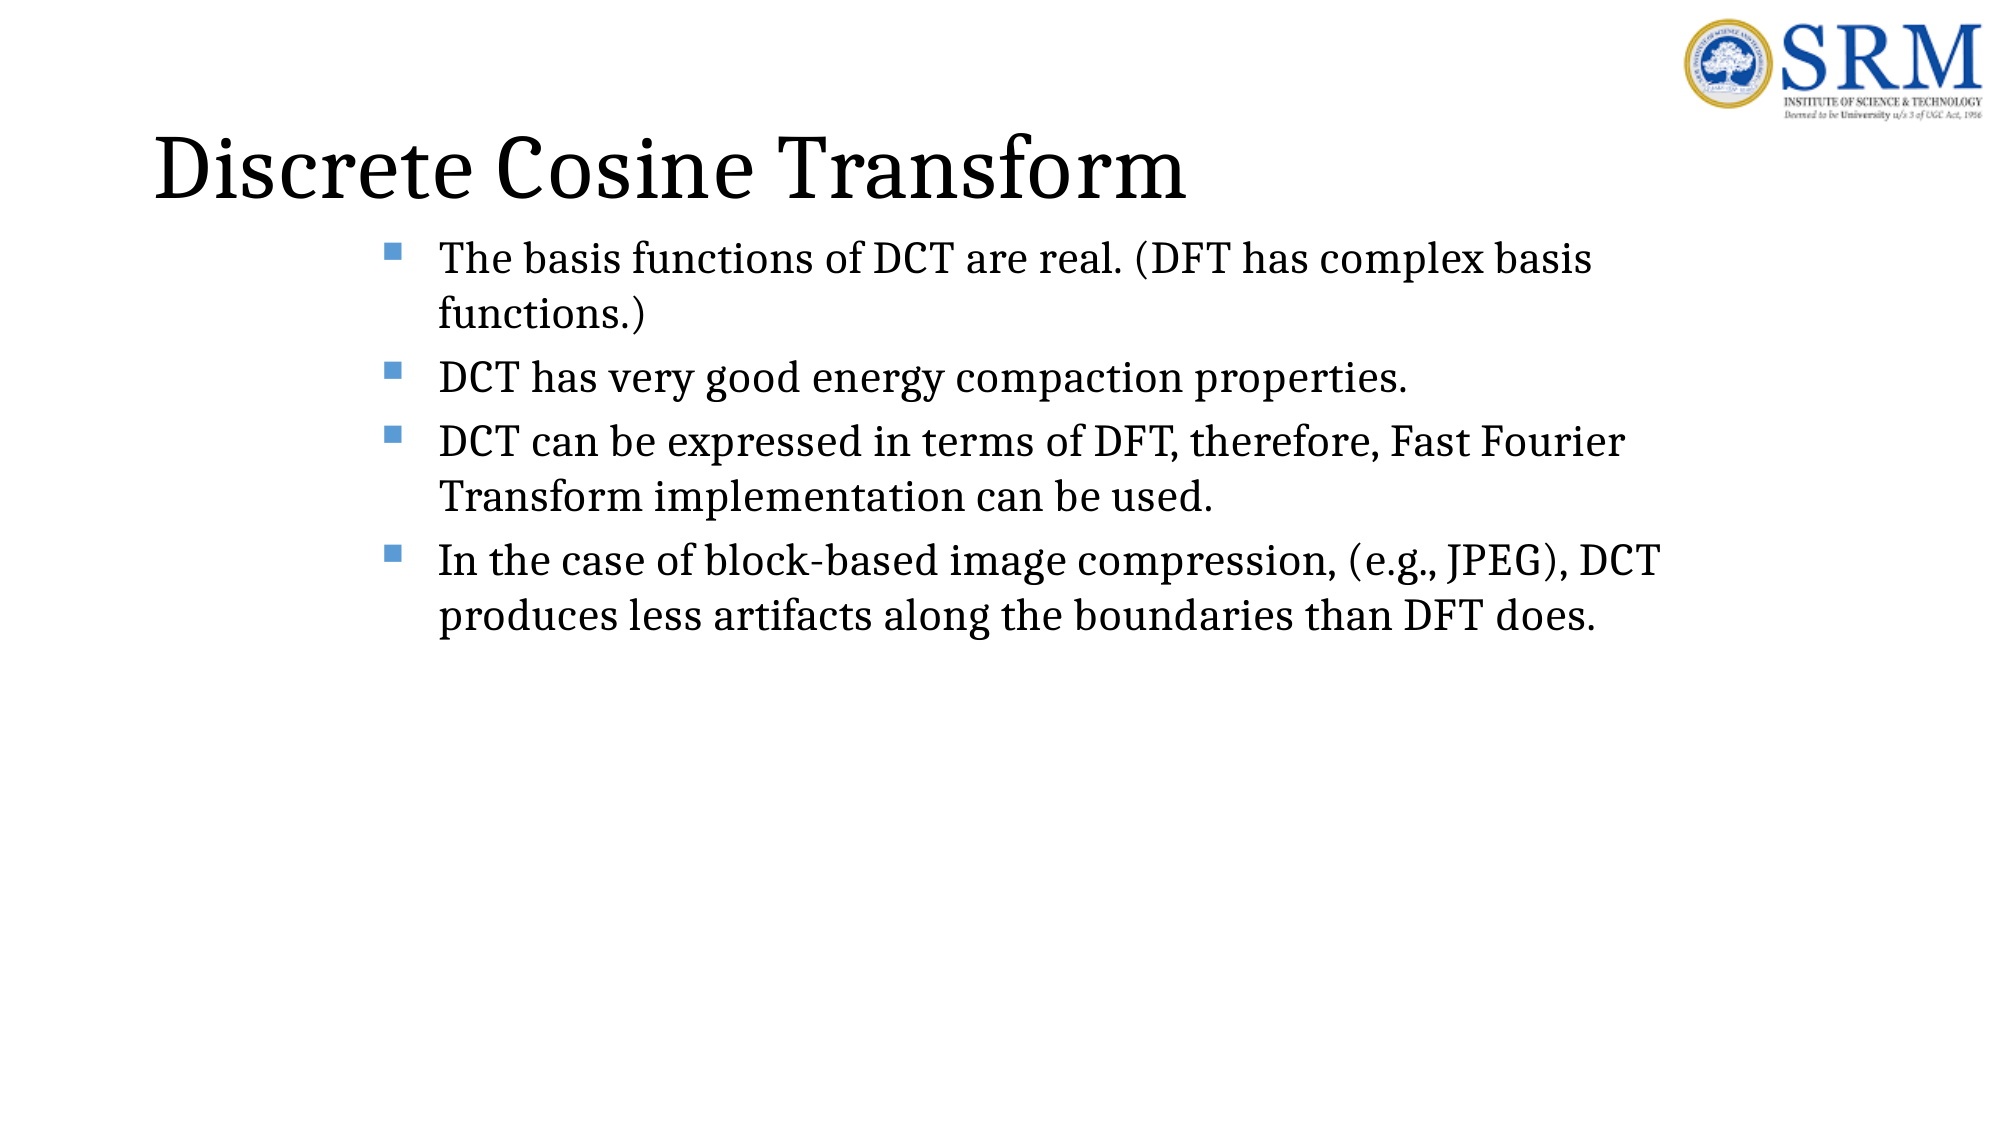

# Discrete Cosine Transform
The basis functions of DCT are real. (DFT has complex basis functions.)
DCT has very good energy compaction properties.
DCT can be expressed in terms of DFT, therefore, Fast Fourier Transform implementation can be used.
In the case of block-based image compression, (e.g., JPEG), DCT produces less artifacts along the boundaries than DFT does.